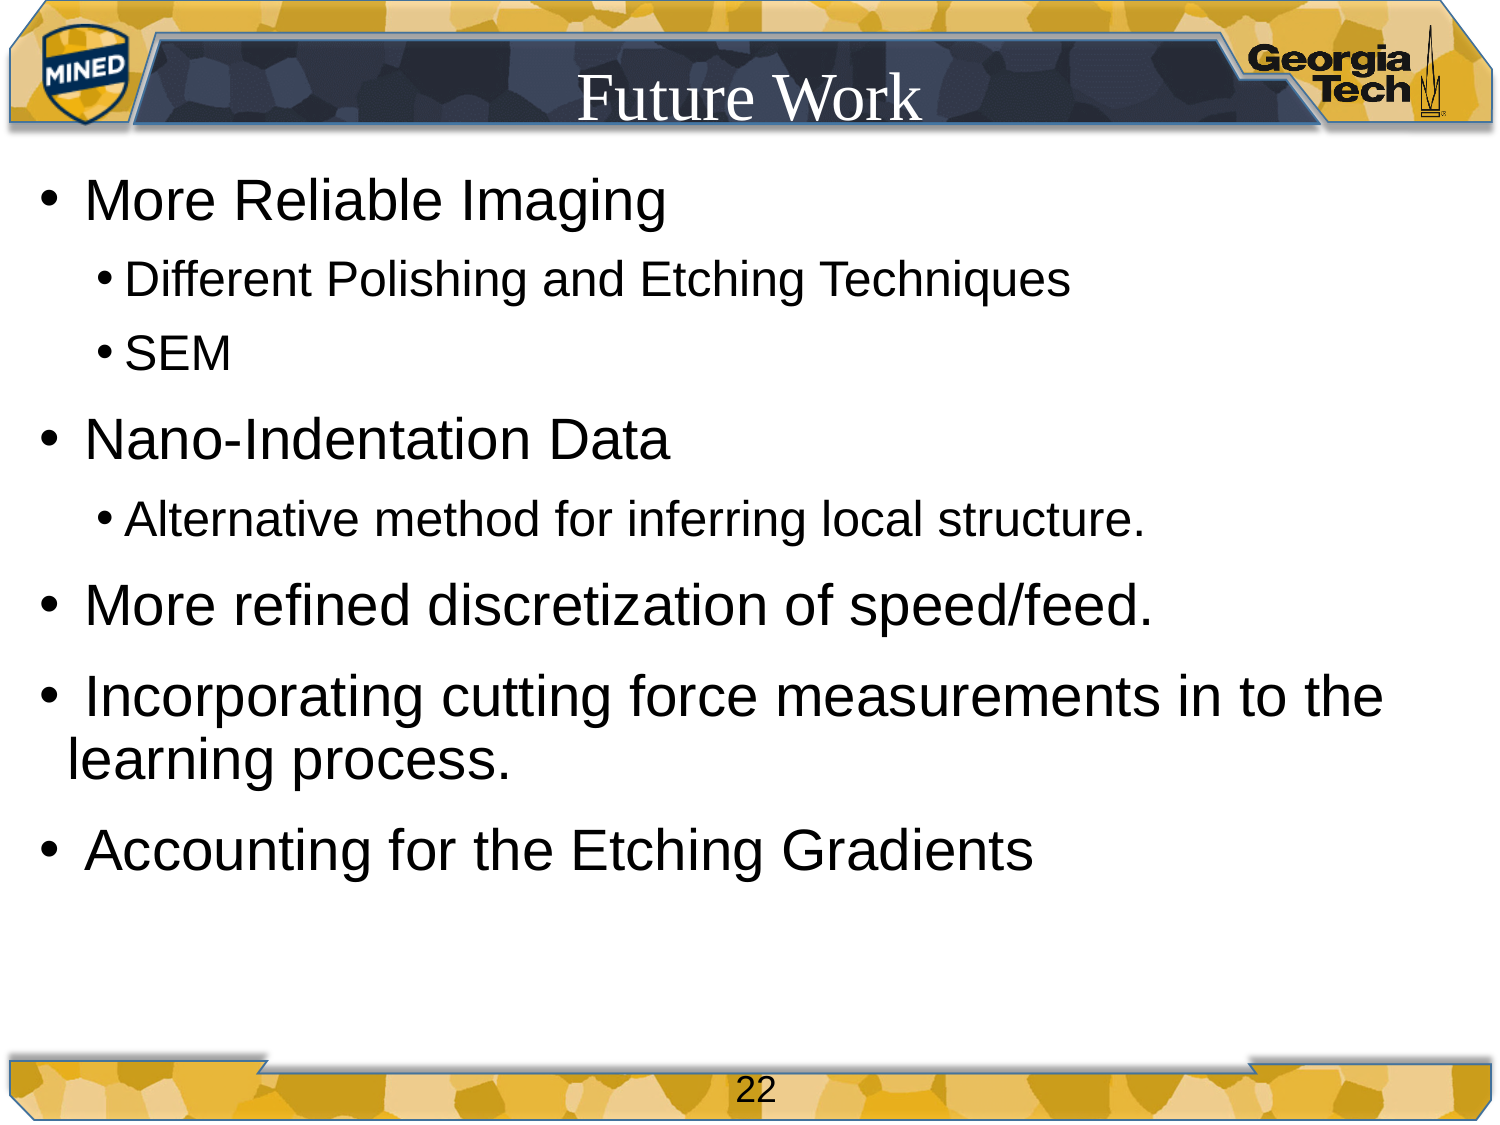

# Future Work
 More Reliable Imaging
Different Polishing and Etching Techniques
SEM
 Nano-Indentation Data
Alternative method for inferring local structure.
 More refined discretization of speed/feed.
 Incorporating cutting force measurements in to the learning process.
 Accounting for the Etching Gradients